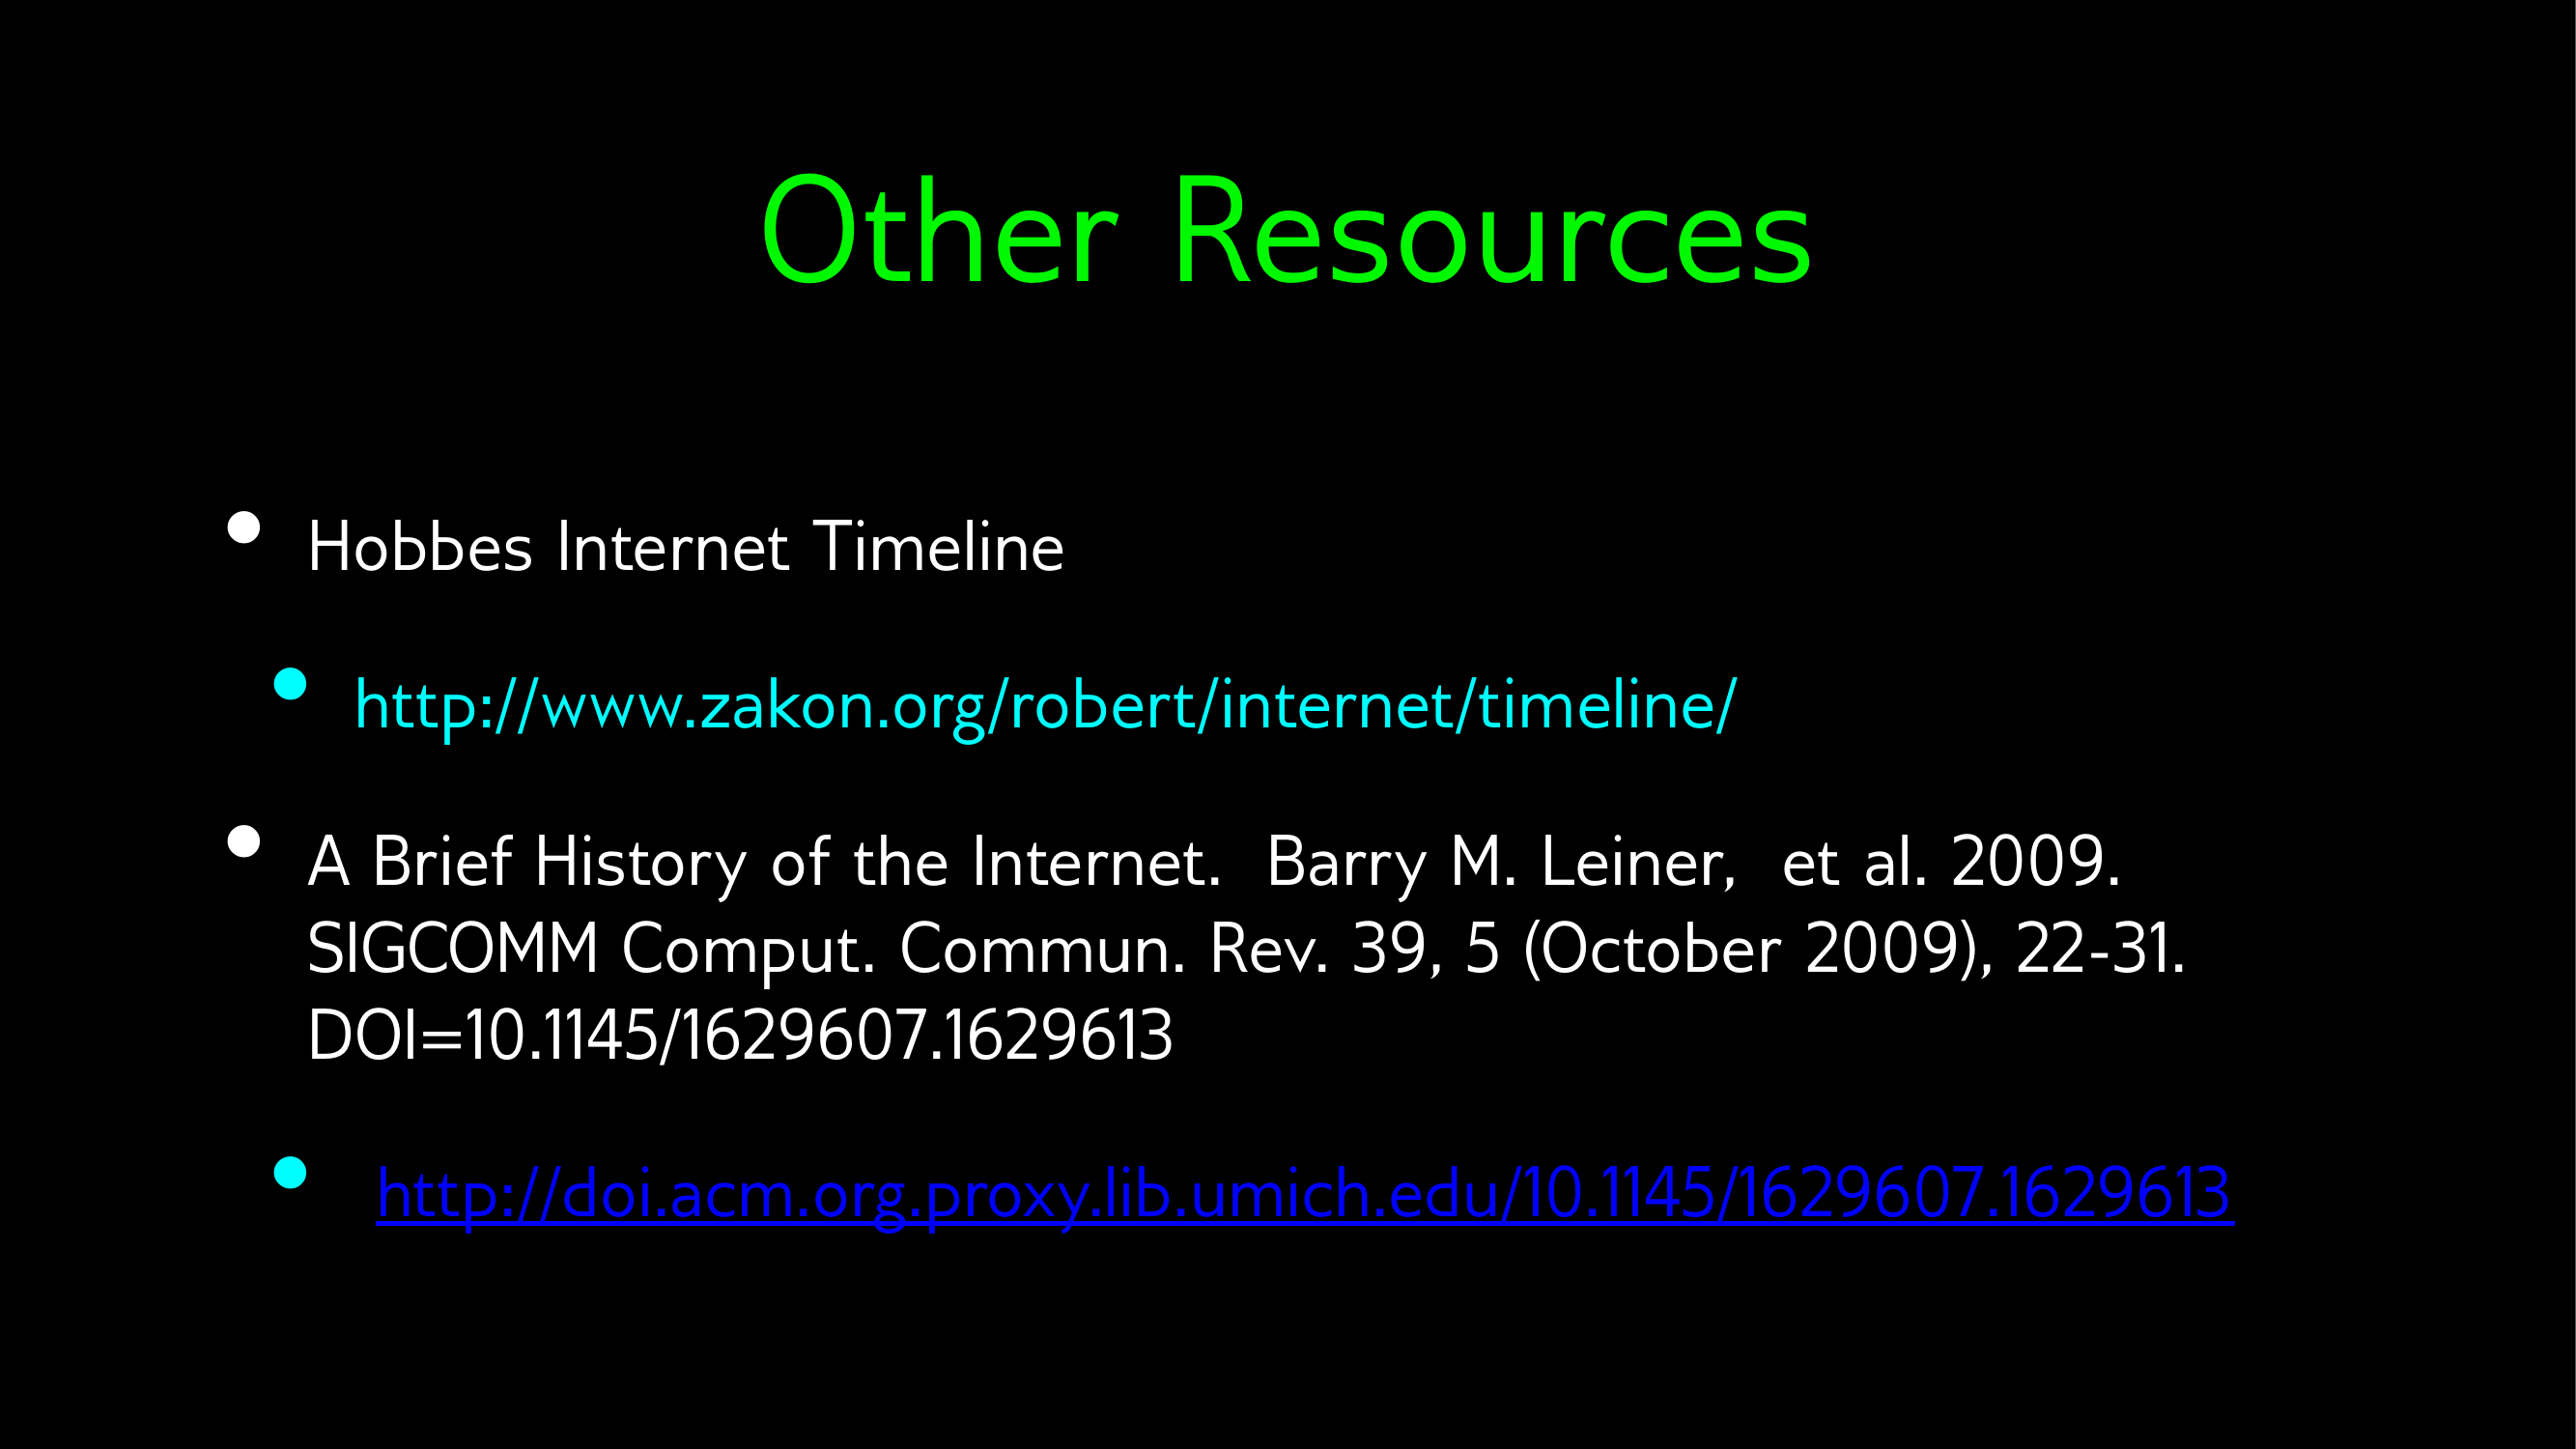

# Other Resources
Hobbes Internet Timeline
http://www.zakon.org/robert/internet/timeline/
A Brief History of the Internet.  Barry M. Leiner,  et al. 2009. SIGCOMM Comput. Commun. Rev. 39, 5 (October 2009), 22-31. DOI=10.1145/1629607.1629613
 http://doi.acm.org.proxy.lib.umich.edu/10.1145/1629607.1629613